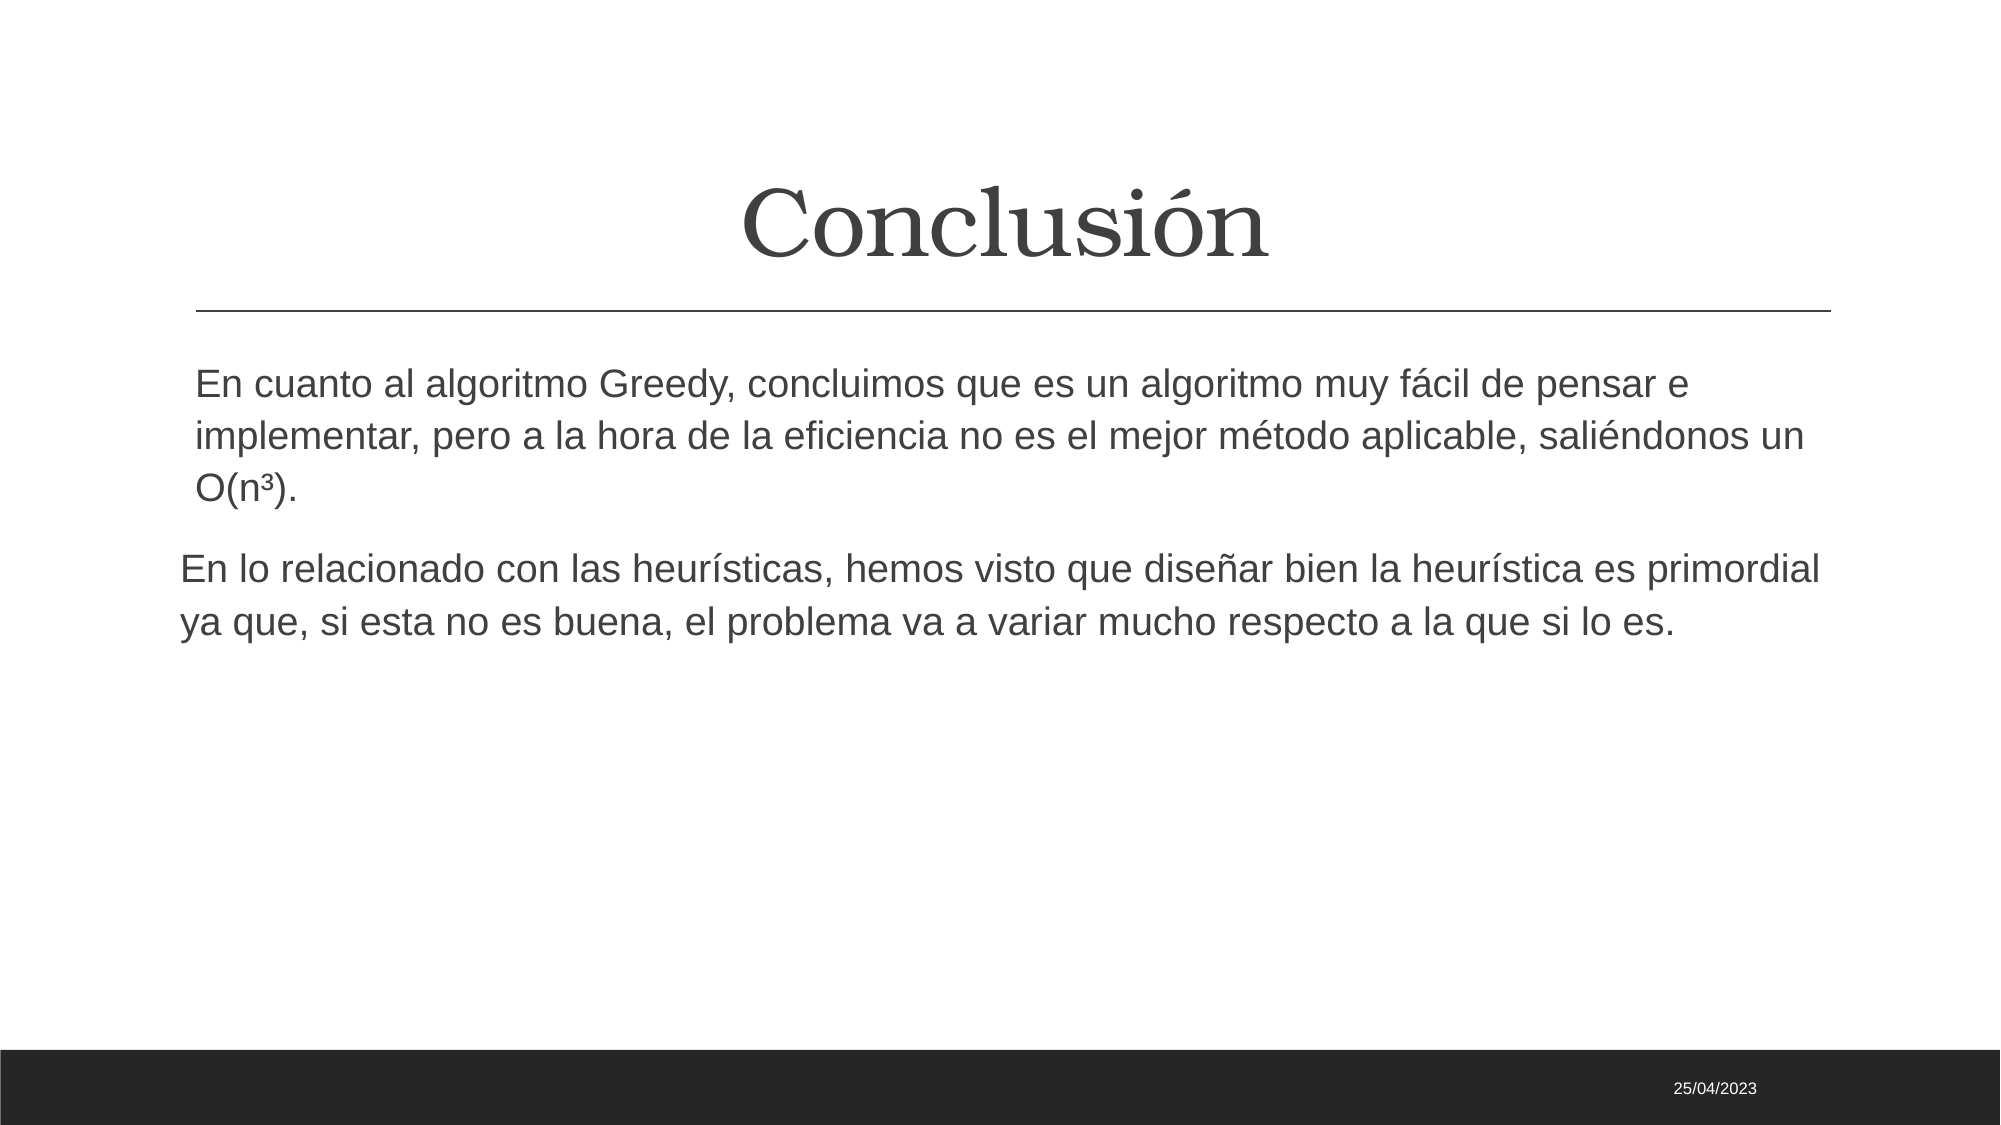

# Conclusión
En cuanto al algoritmo Greedy, concluimos que es un algoritmo muy fácil de pensar e implementar, pero a la hora de la eficiencia no es el mejor método aplicable, saliéndonos un O(n³).
En lo relacionado con las heurísticas, hemos visto que diseñar bien la heurística es primordial ya que, si esta no es buena, el problema va a variar mucho respecto a la que si lo es.
25/04/2023